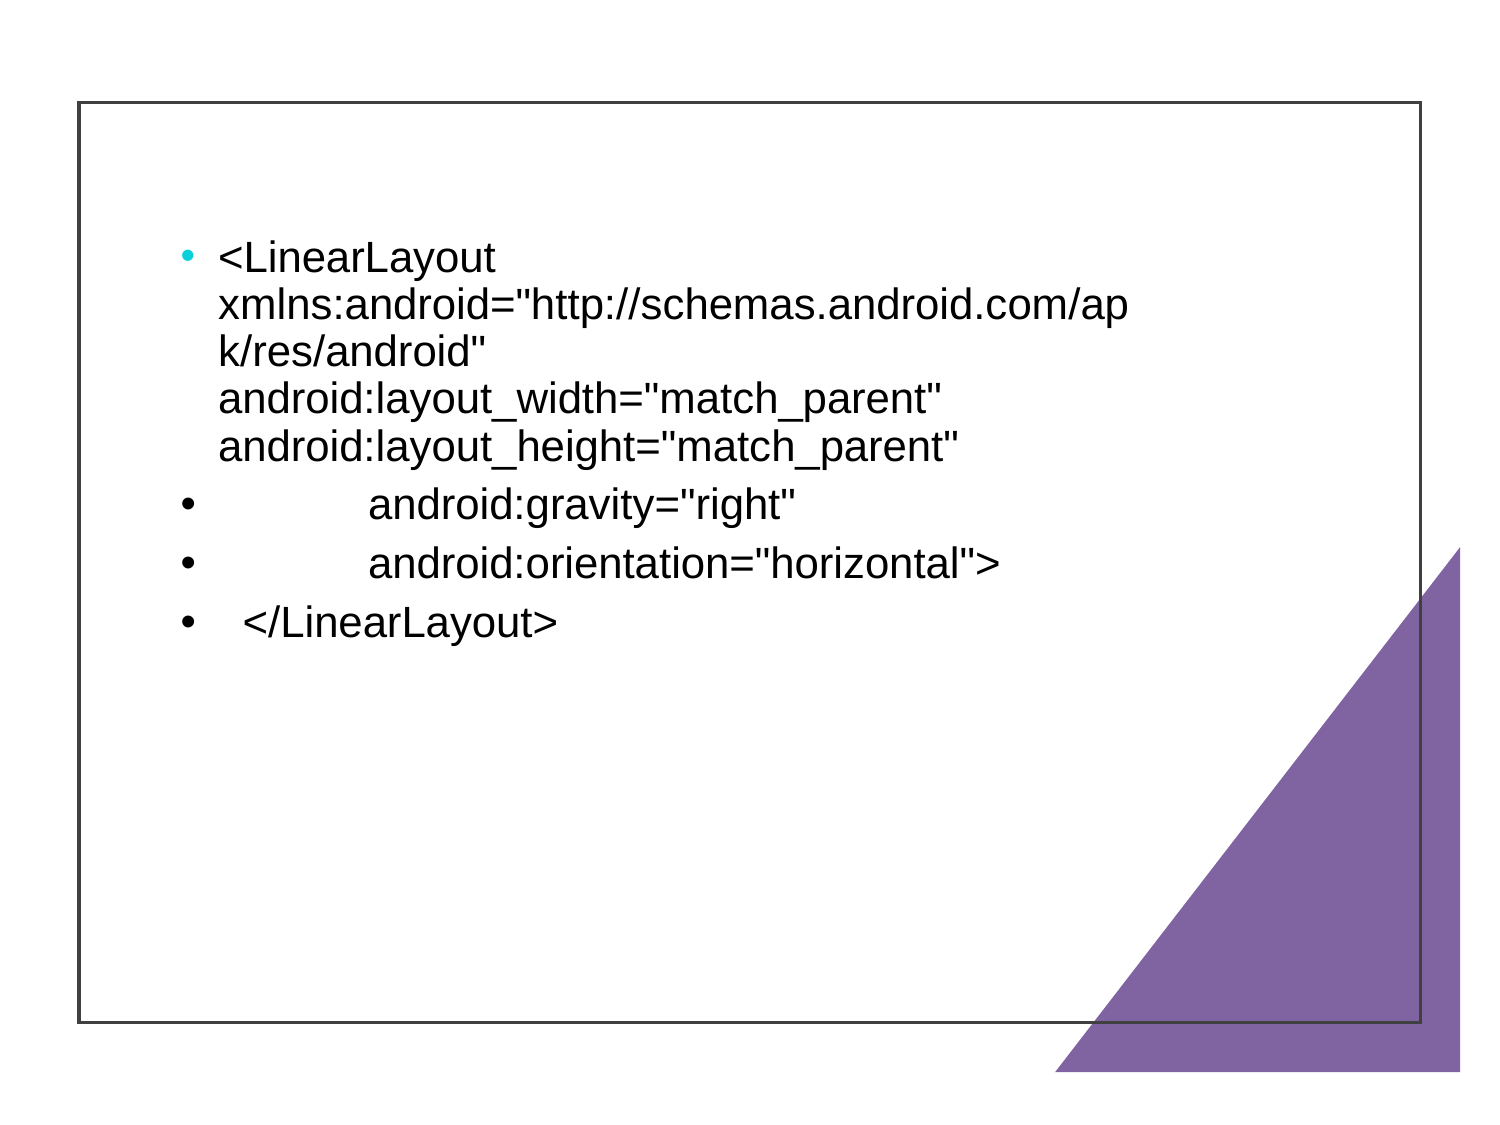

<LinearLayout xmlns:android="http://schemas.android.com/apk/res/android" android:layout_width="match_parent" android:layout_height="match_parent"
	android:gravity="right"
	android:orientation="horizontal">
  </LinearLayout>